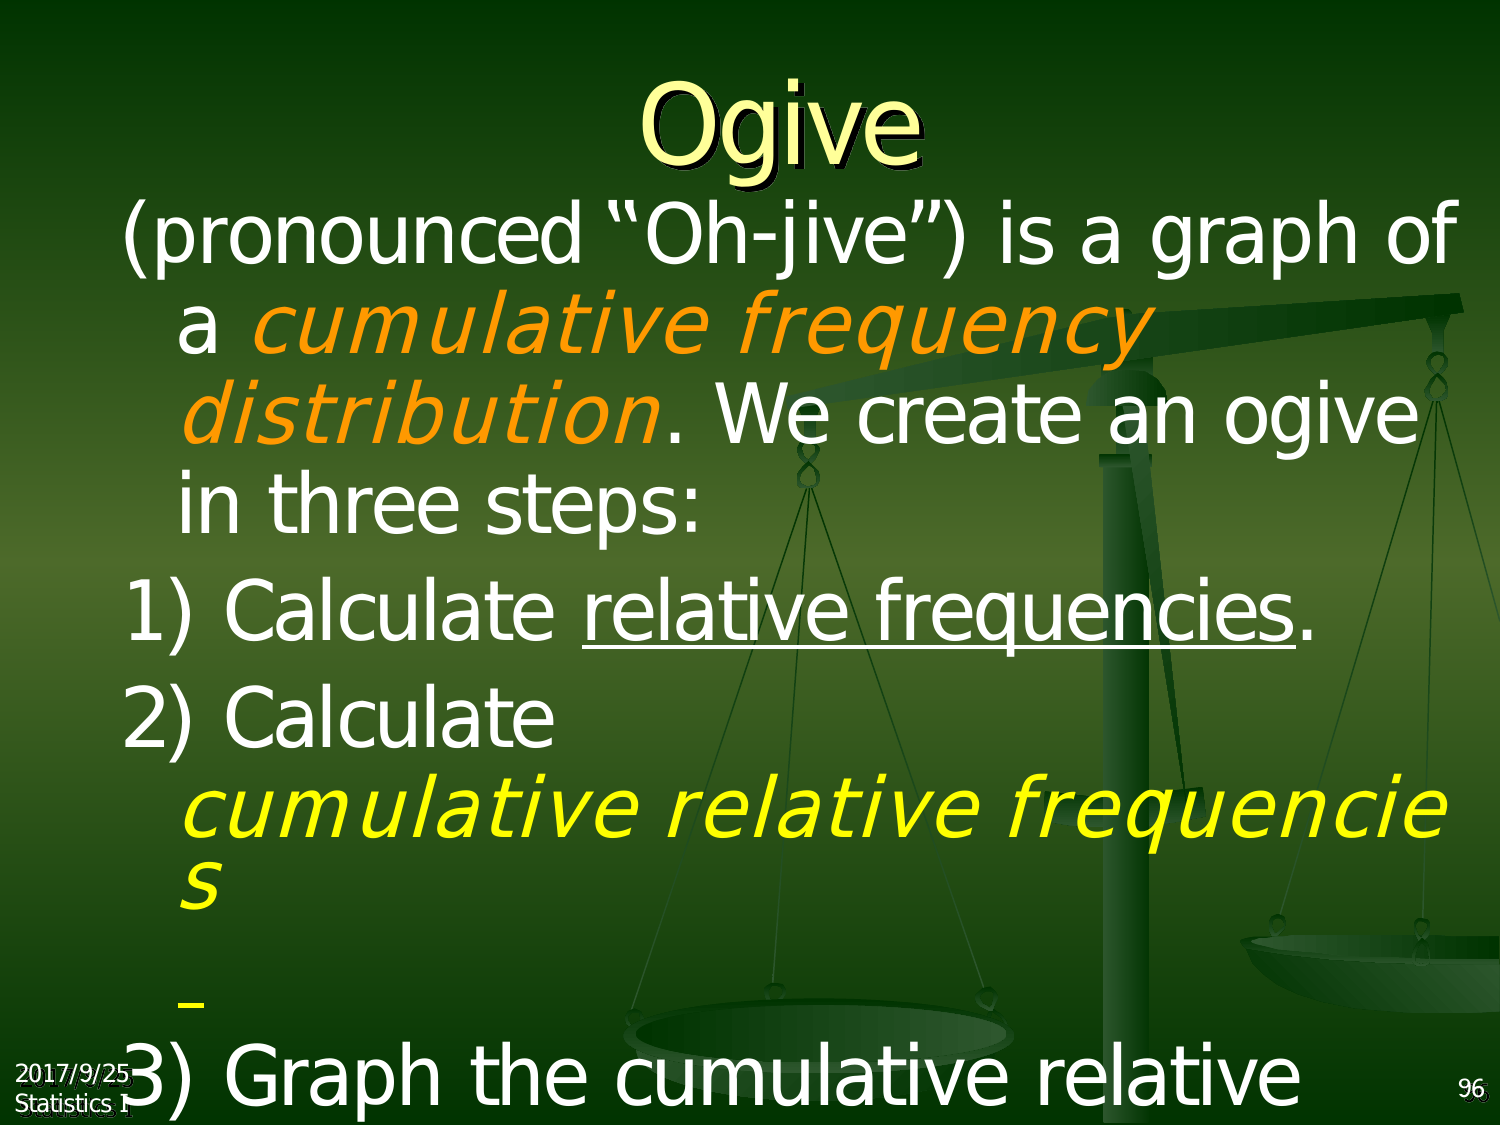

Ogive
(pronounced “Oh-jive”) is a graph of a cumulative frequency distribution. We create an ogive in three steps:
1) Calculate relative frequencies.
2) Calculate cumulative relative frequencies
3) Graph the cumulative relative frequencies
2017/9/25
Statistics I
96